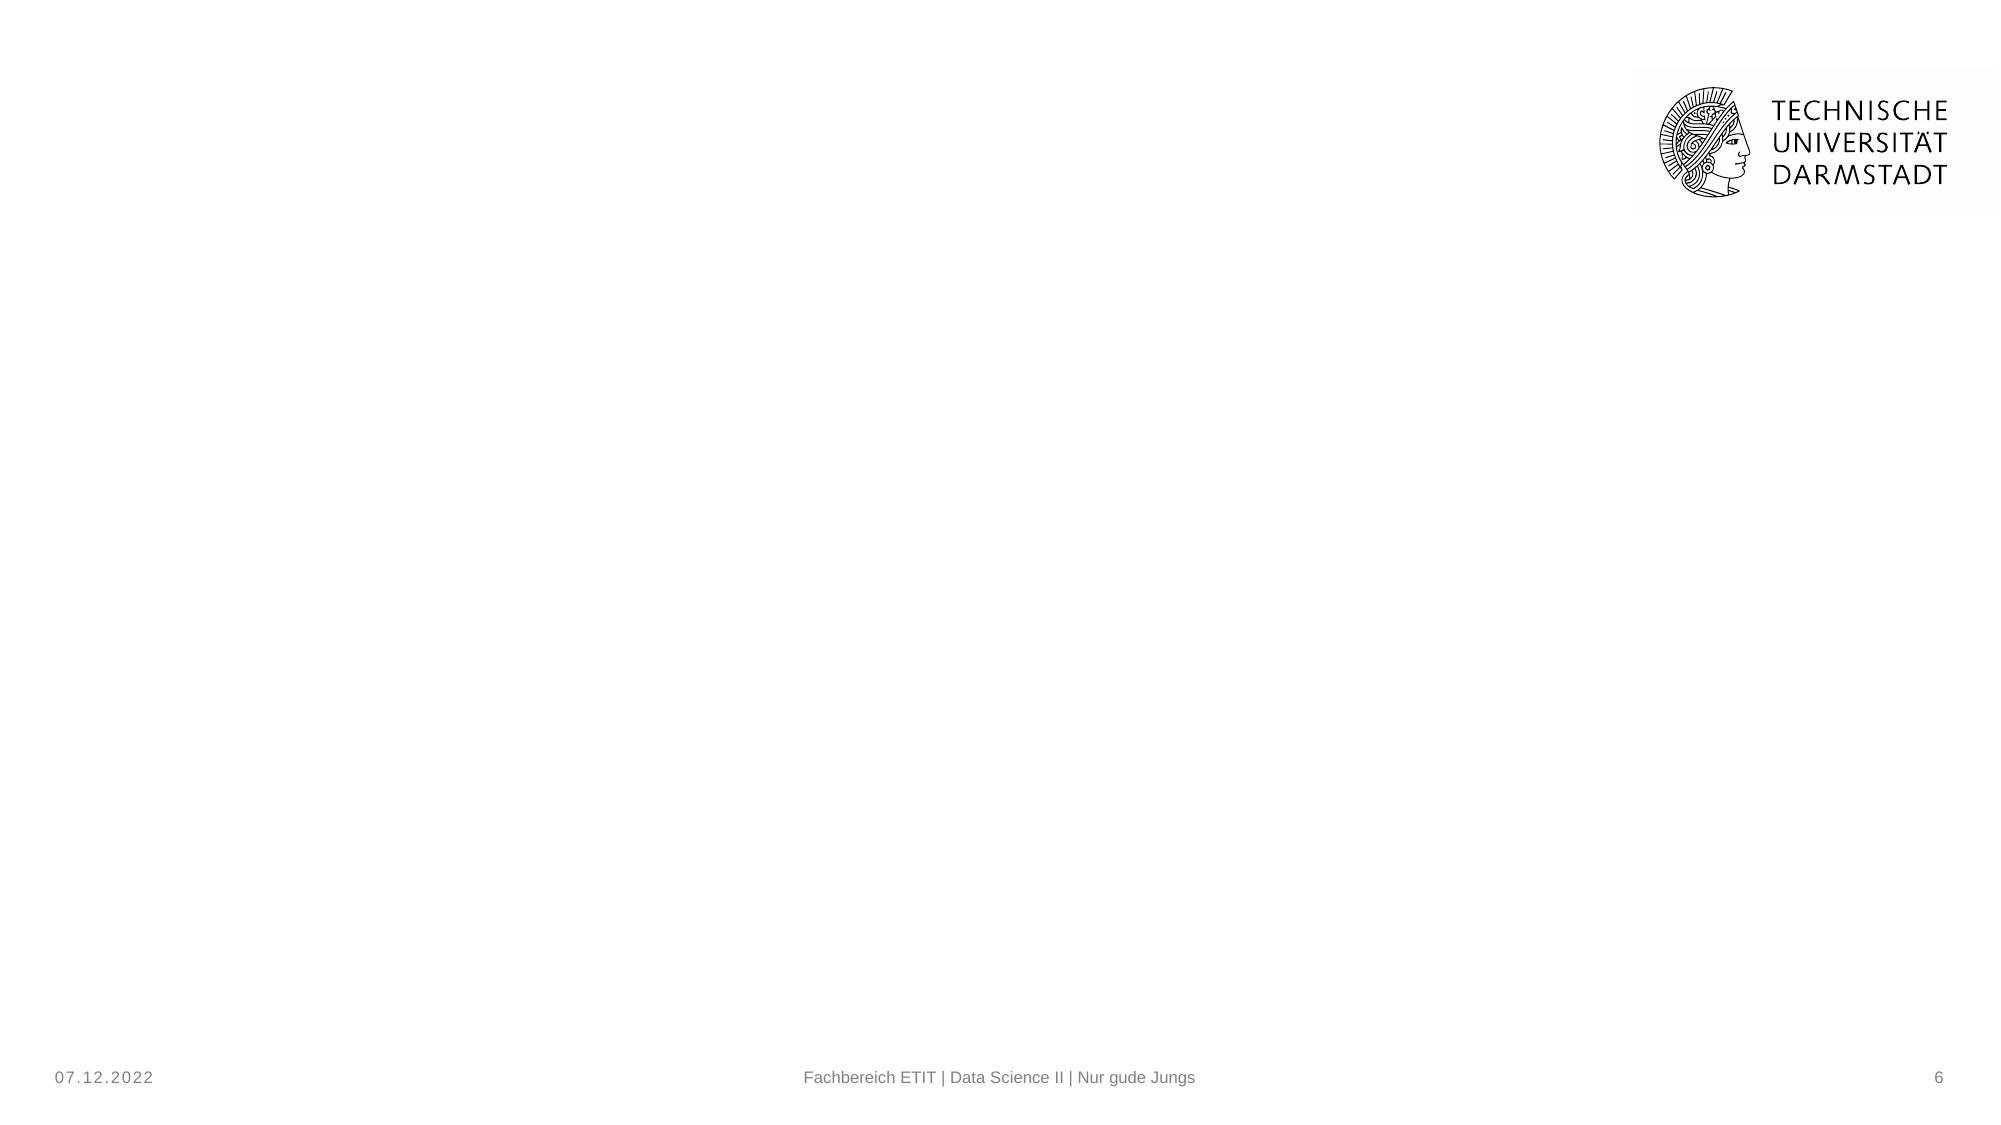

07.12.2022
Fachbereich ETIT | Data Science II | Nur gude Jungs
6